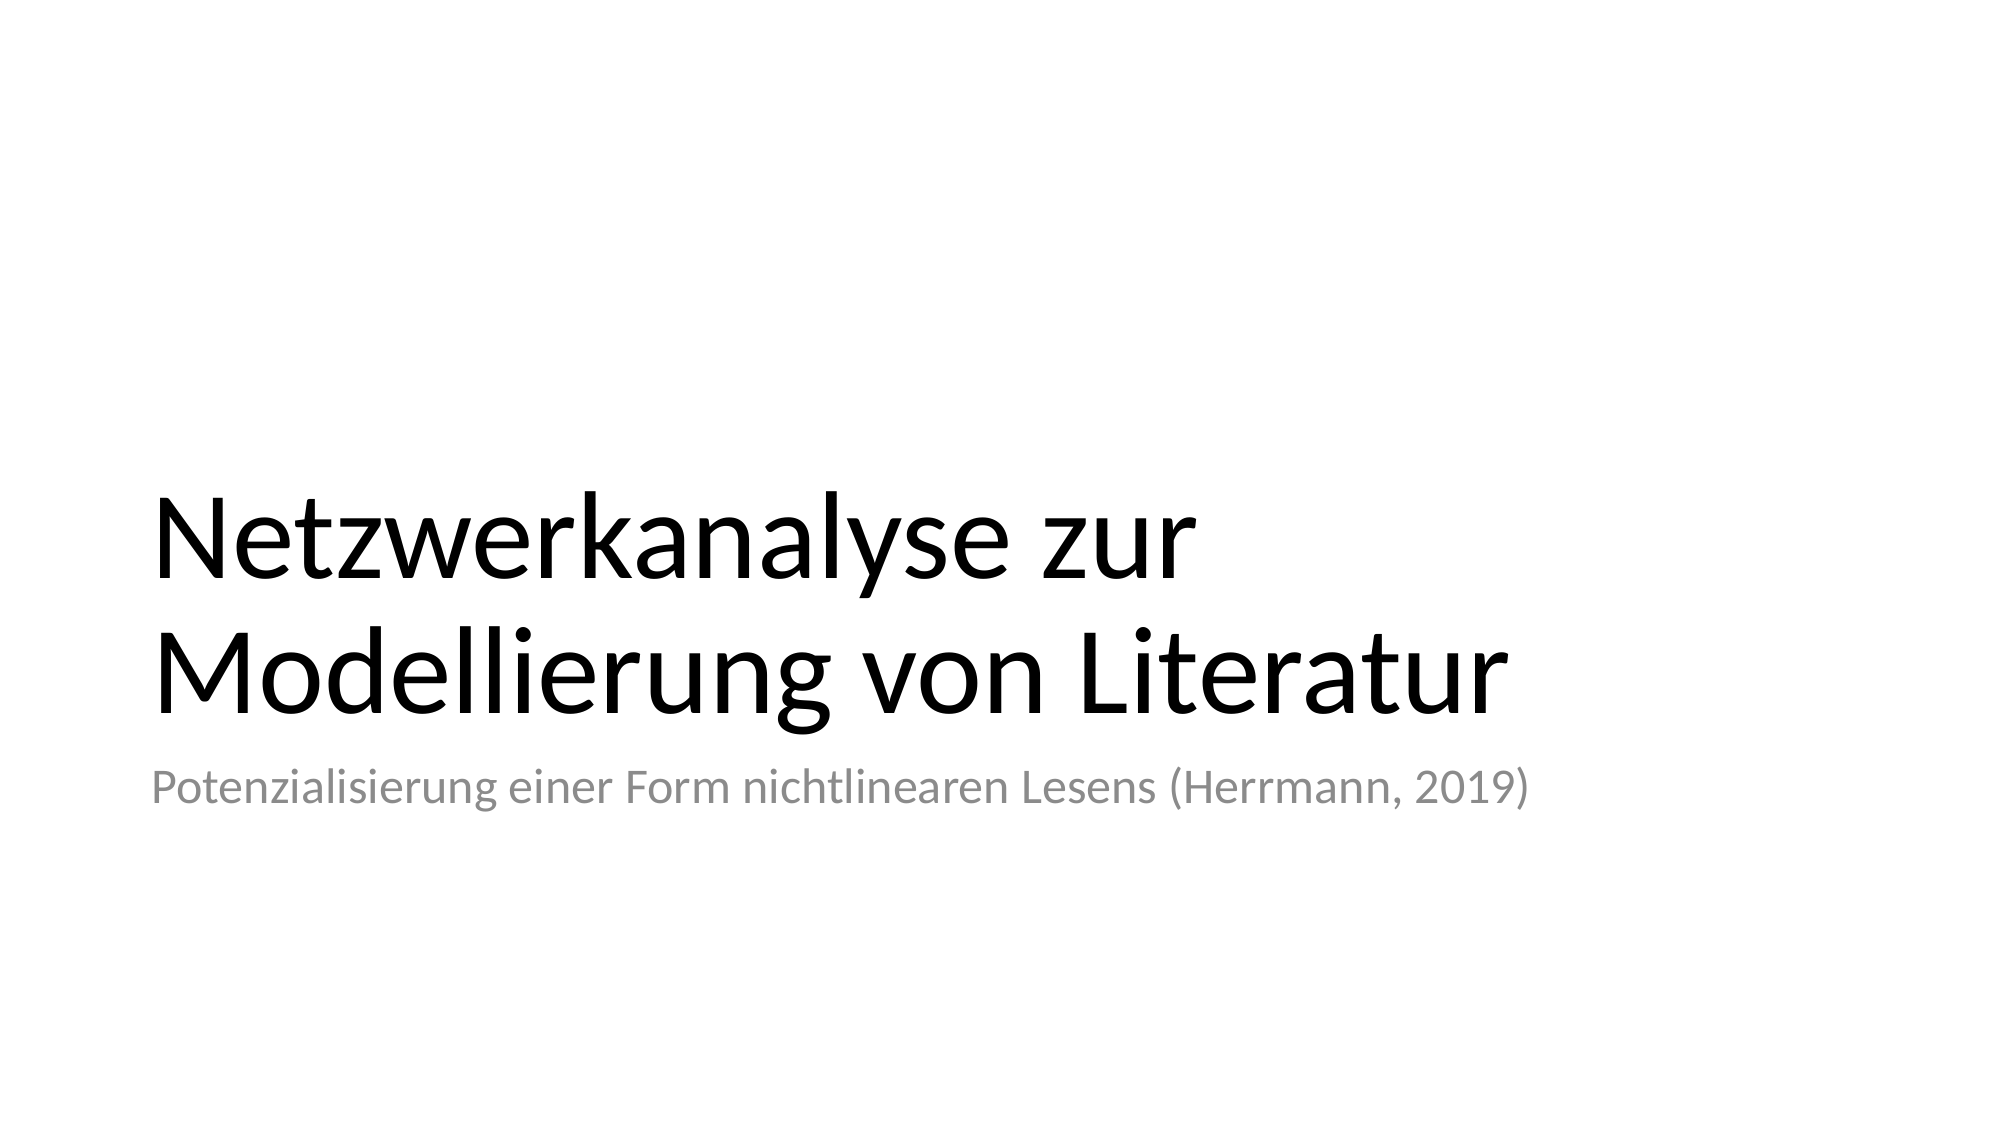

# Netzwerkanalyse zur Modellierung von Literatur
Potenzialisierung einer Form nichtlinearen Lesens (Herrmann, 2019)